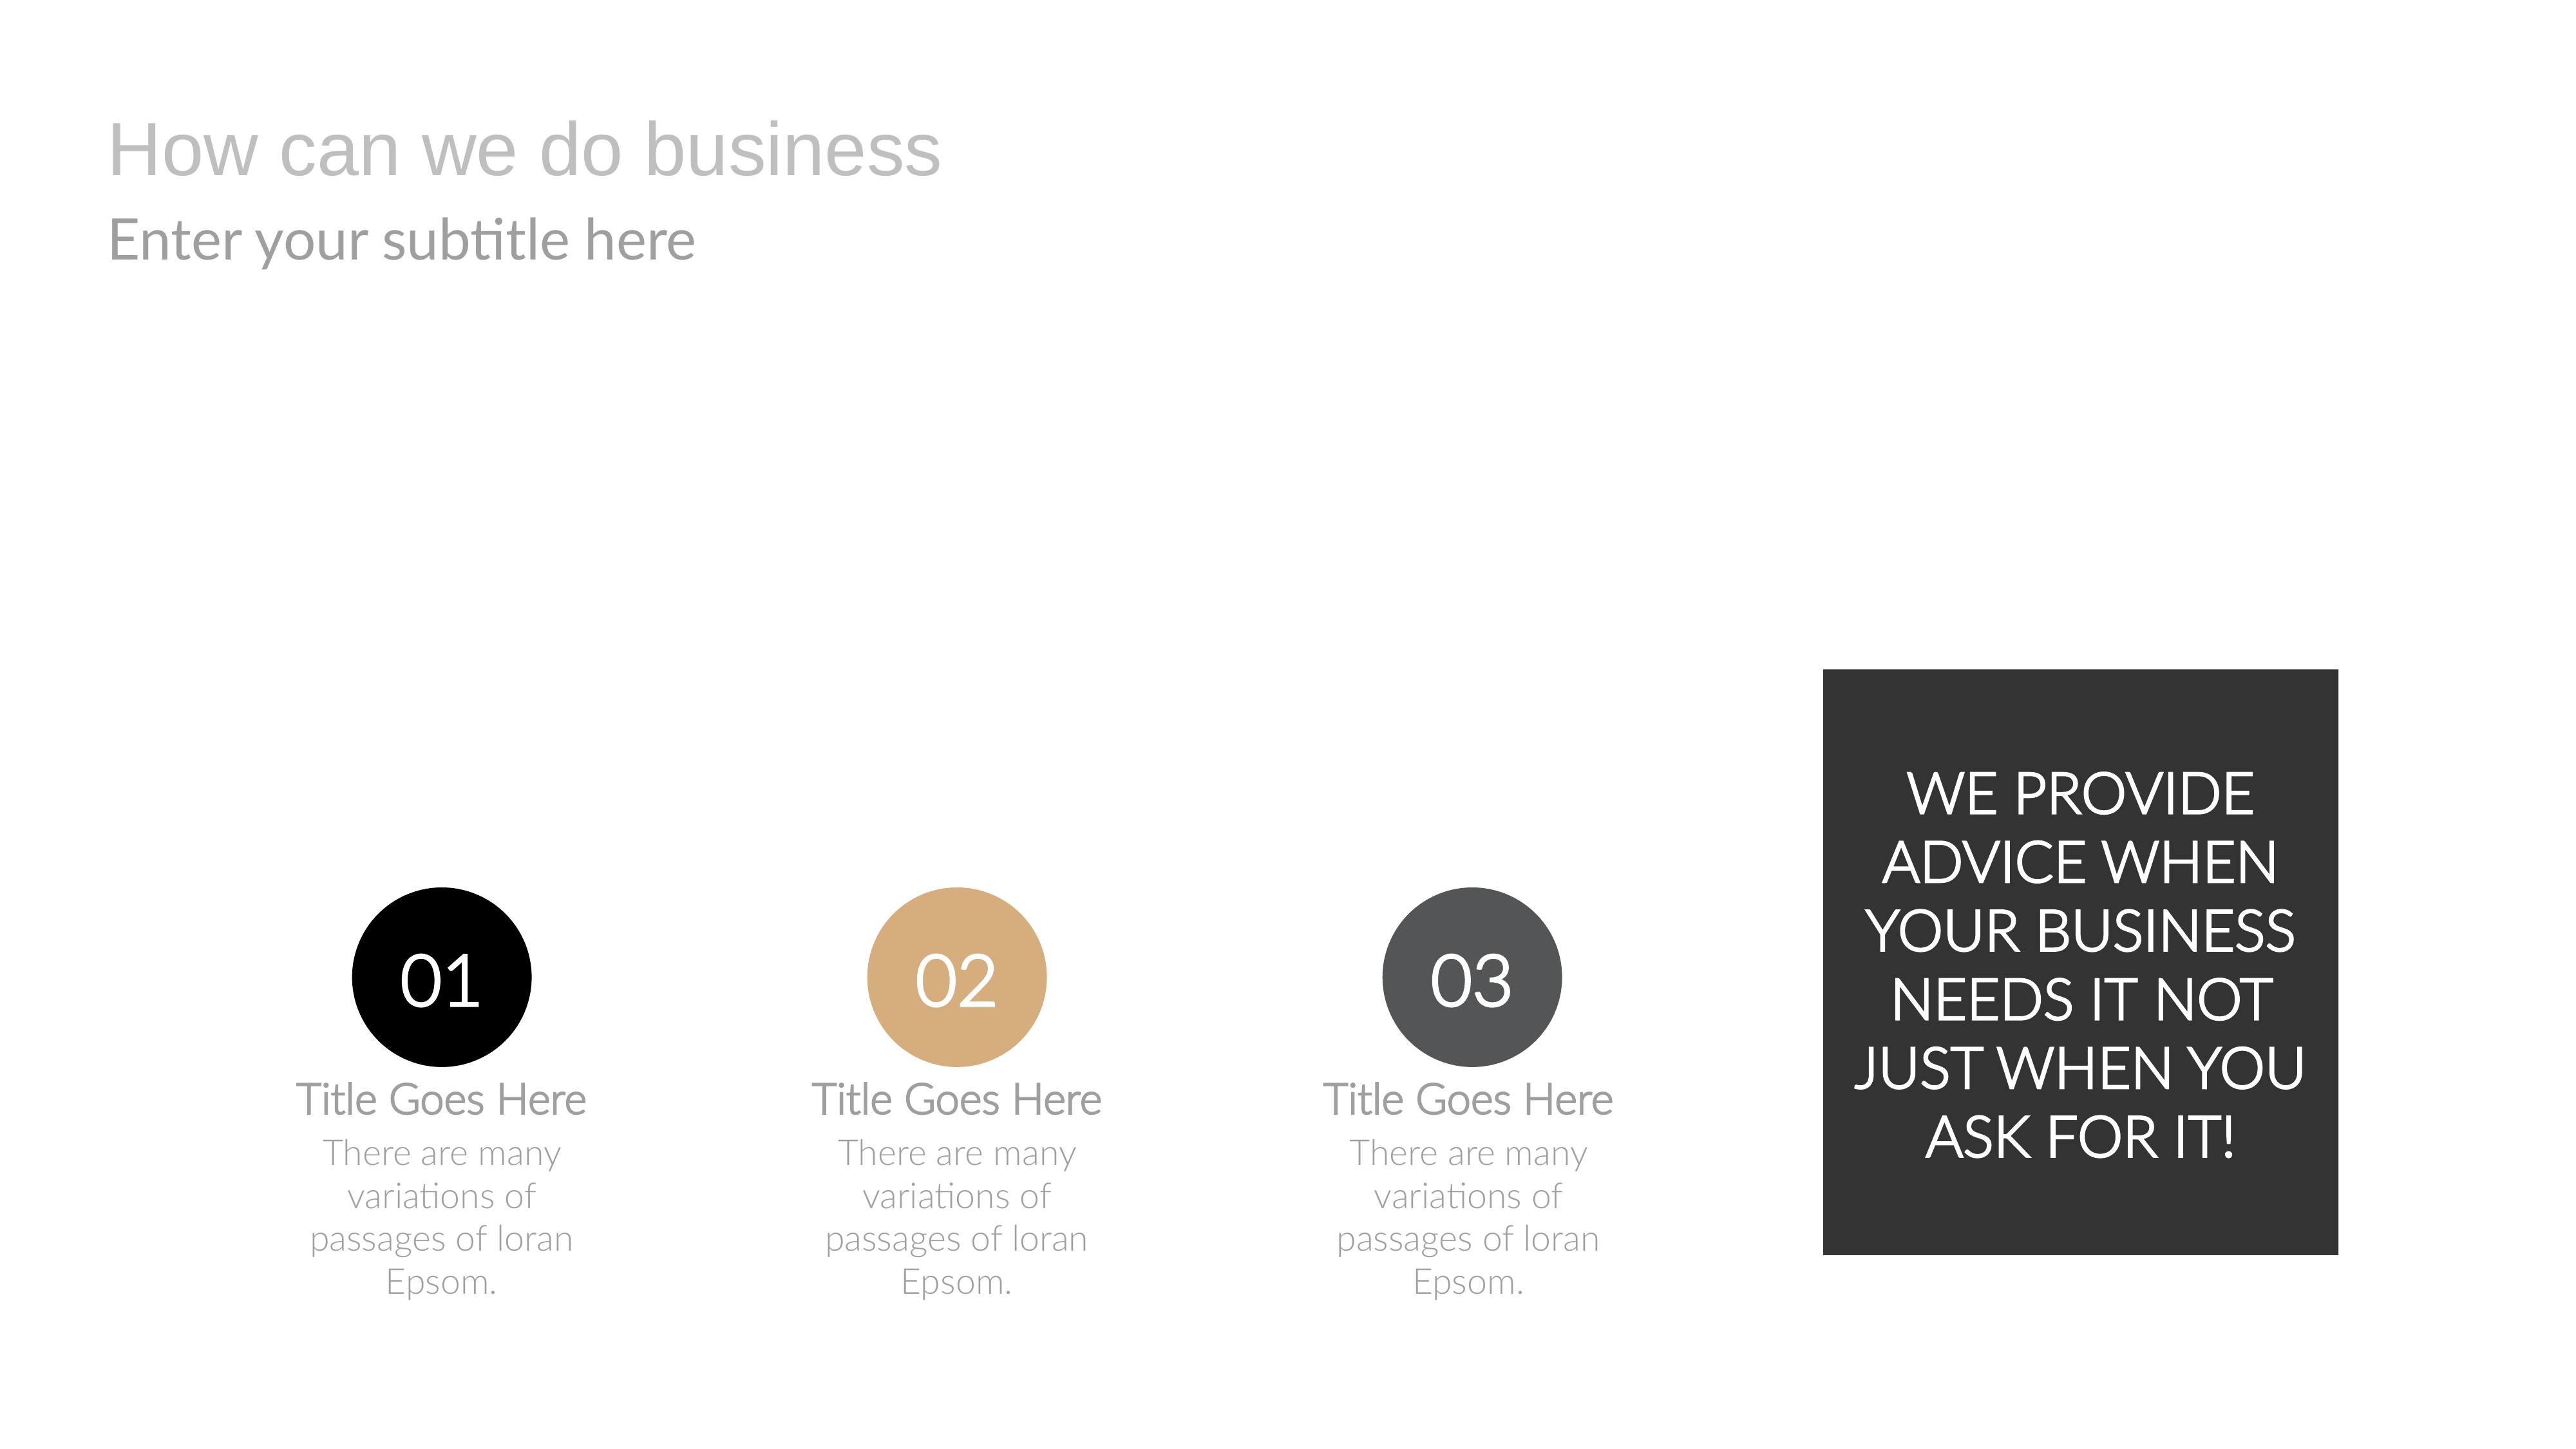

# How can we do business
Enter your subtitle here

WE PROVIDE ADVICE WHEN YOUR BUSINESS NEEDS IT NOT JUST WHEN YOU ASK FOR IT!
01
02
03
Title Goes Here
There are many variations of passages of loran Epsom.
Title Goes Here
There are many variations of passages of loran Epsom.
Title Goes Here
There are many variations of passages of loran Epsom.